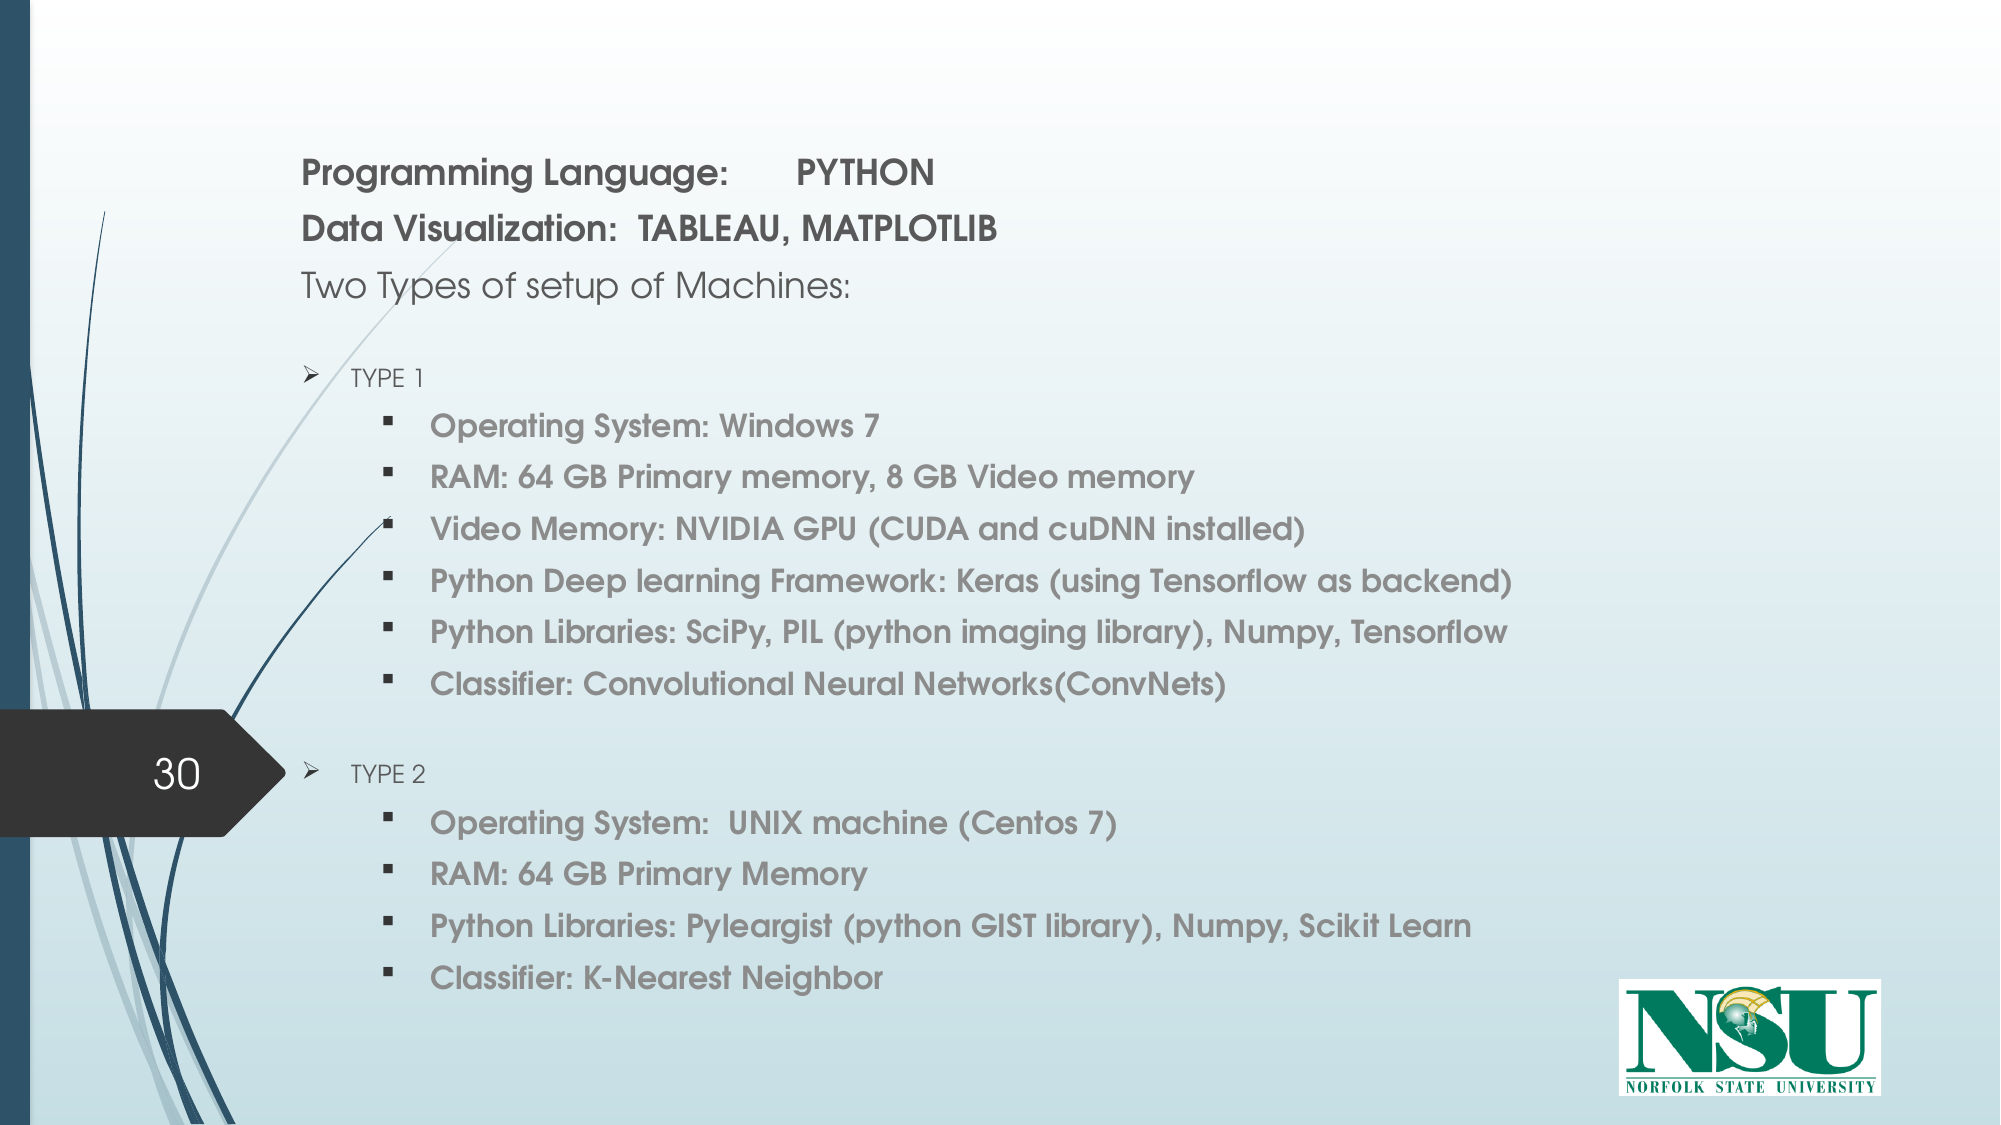

Programming Language: 	PYTHON
Data Visualization:  TABLEAU, MATPLOTLIB
Two Types of setup of Machines:

TYPE 1
Operating System: Windows 7
RAM: 64 GB Primary memory, 8 GB Video memory
Video Memory: NVIDIA GPU (CUDA and cuDNN installed)
Python Deep learning Framework: Keras (using Tensorflow as backend)
Python Libraries: SciPy, PIL (python imaging library), Numpy, Tensorflow
Classifier: Convolutional Neural Networks(ConvNets)

TYPE 2
Operating System:  UNIX machine (Centos 7)
RAM: 64 GB Primary Memory
Python Libraries: Pyleargist (python GIST library), Numpy, Scikit Learn
Classifier: K-Nearest Neighbor
30